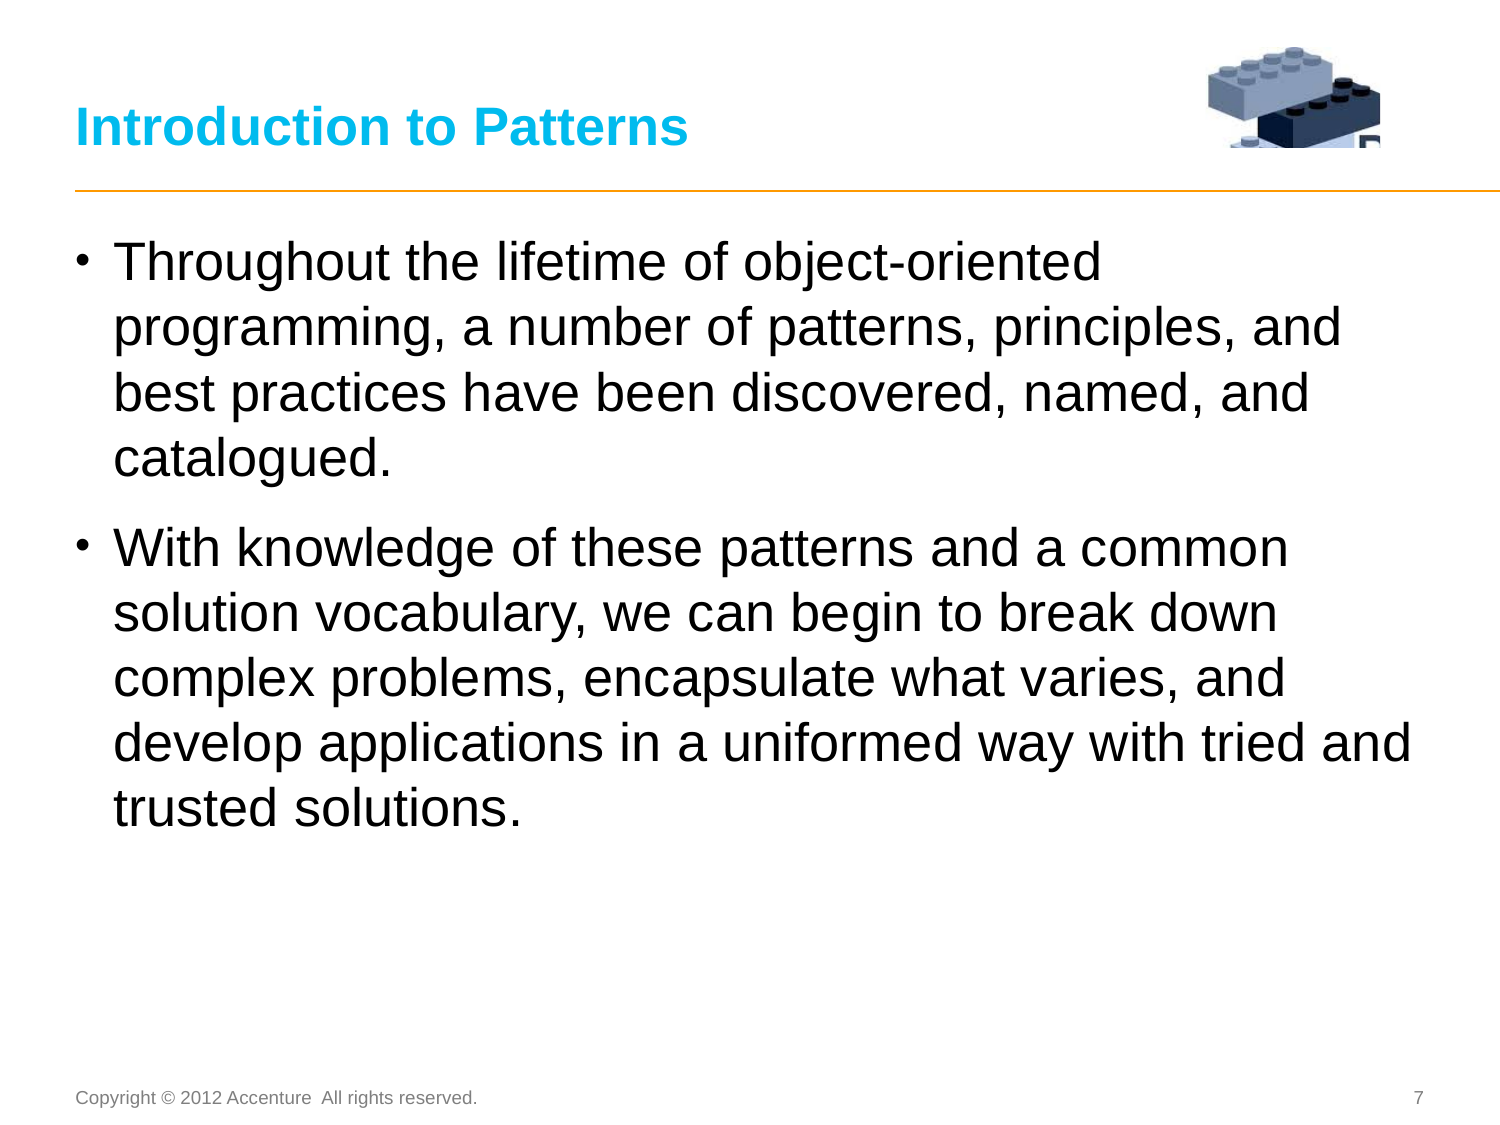

# Introduction to Patterns
Throughout the lifetime of object-oriented programming, a number of patterns, principles, and best practices have been discovered, named, and catalogued.
With knowledge of these patterns and a common solution vocabulary, we can begin to break down complex problems, encapsulate what varies, and develop applications in a uniformed way with tried and trusted solutions.